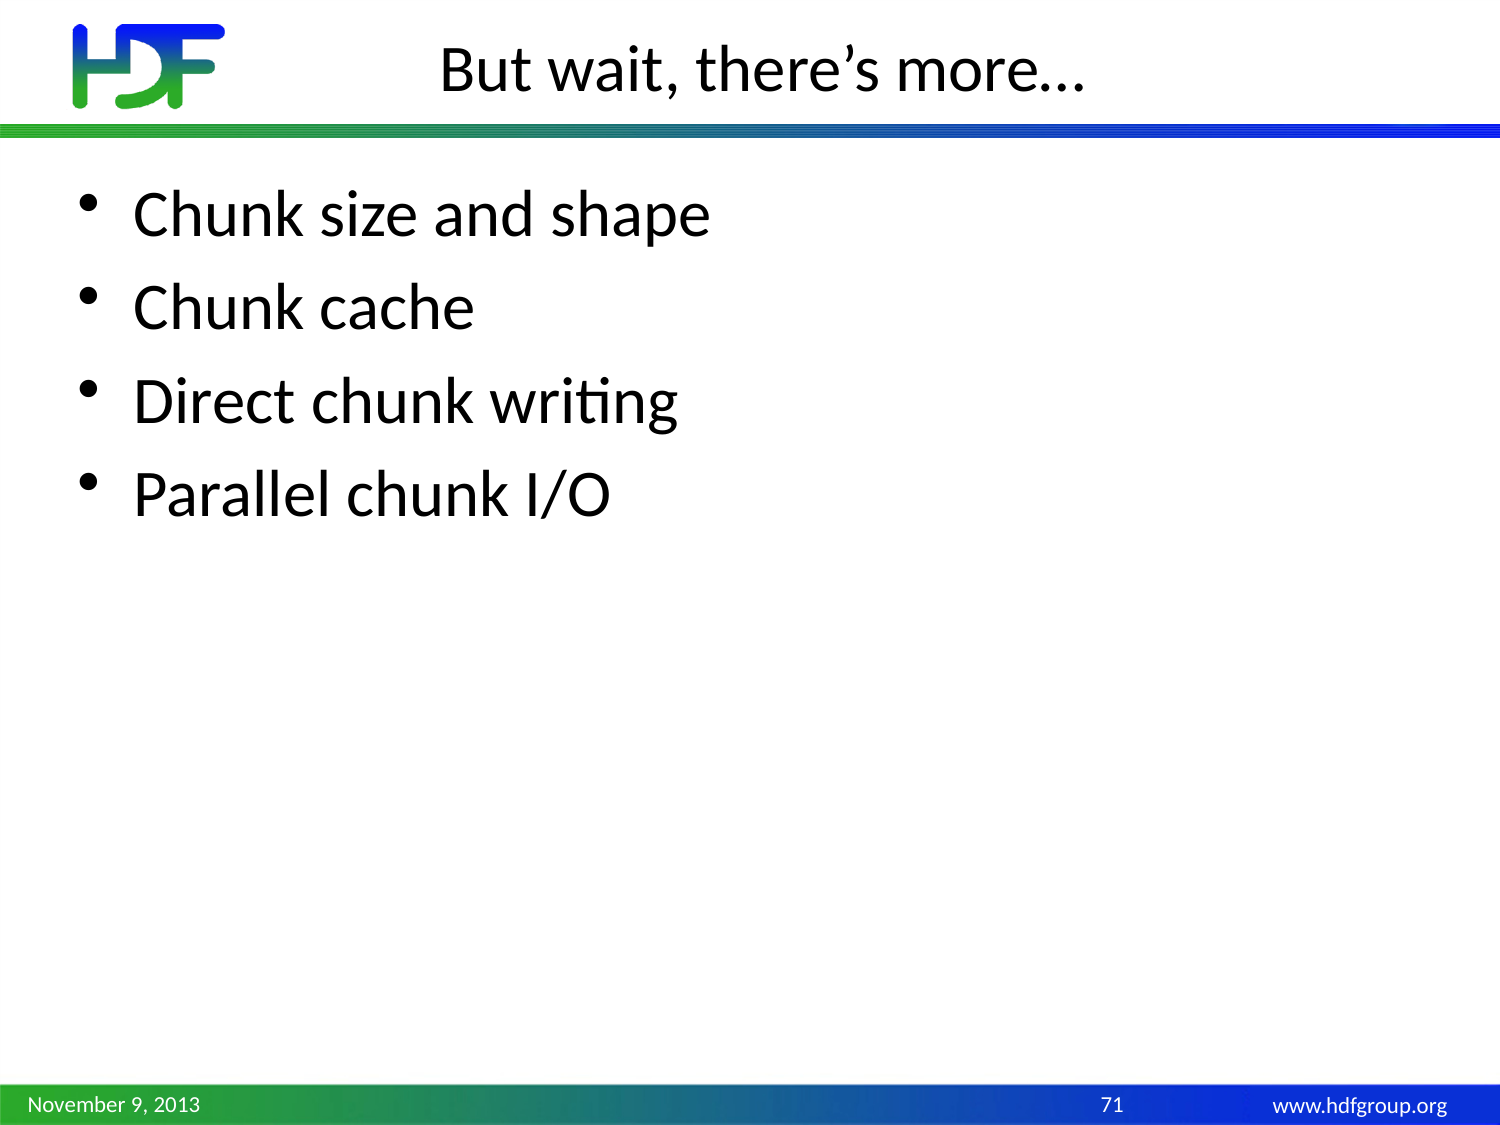

# But wait, there’s more…
Chunk size and shape
Chunk cache
Direct chunk writing
Parallel chunk I/O

November 9, 2013
71